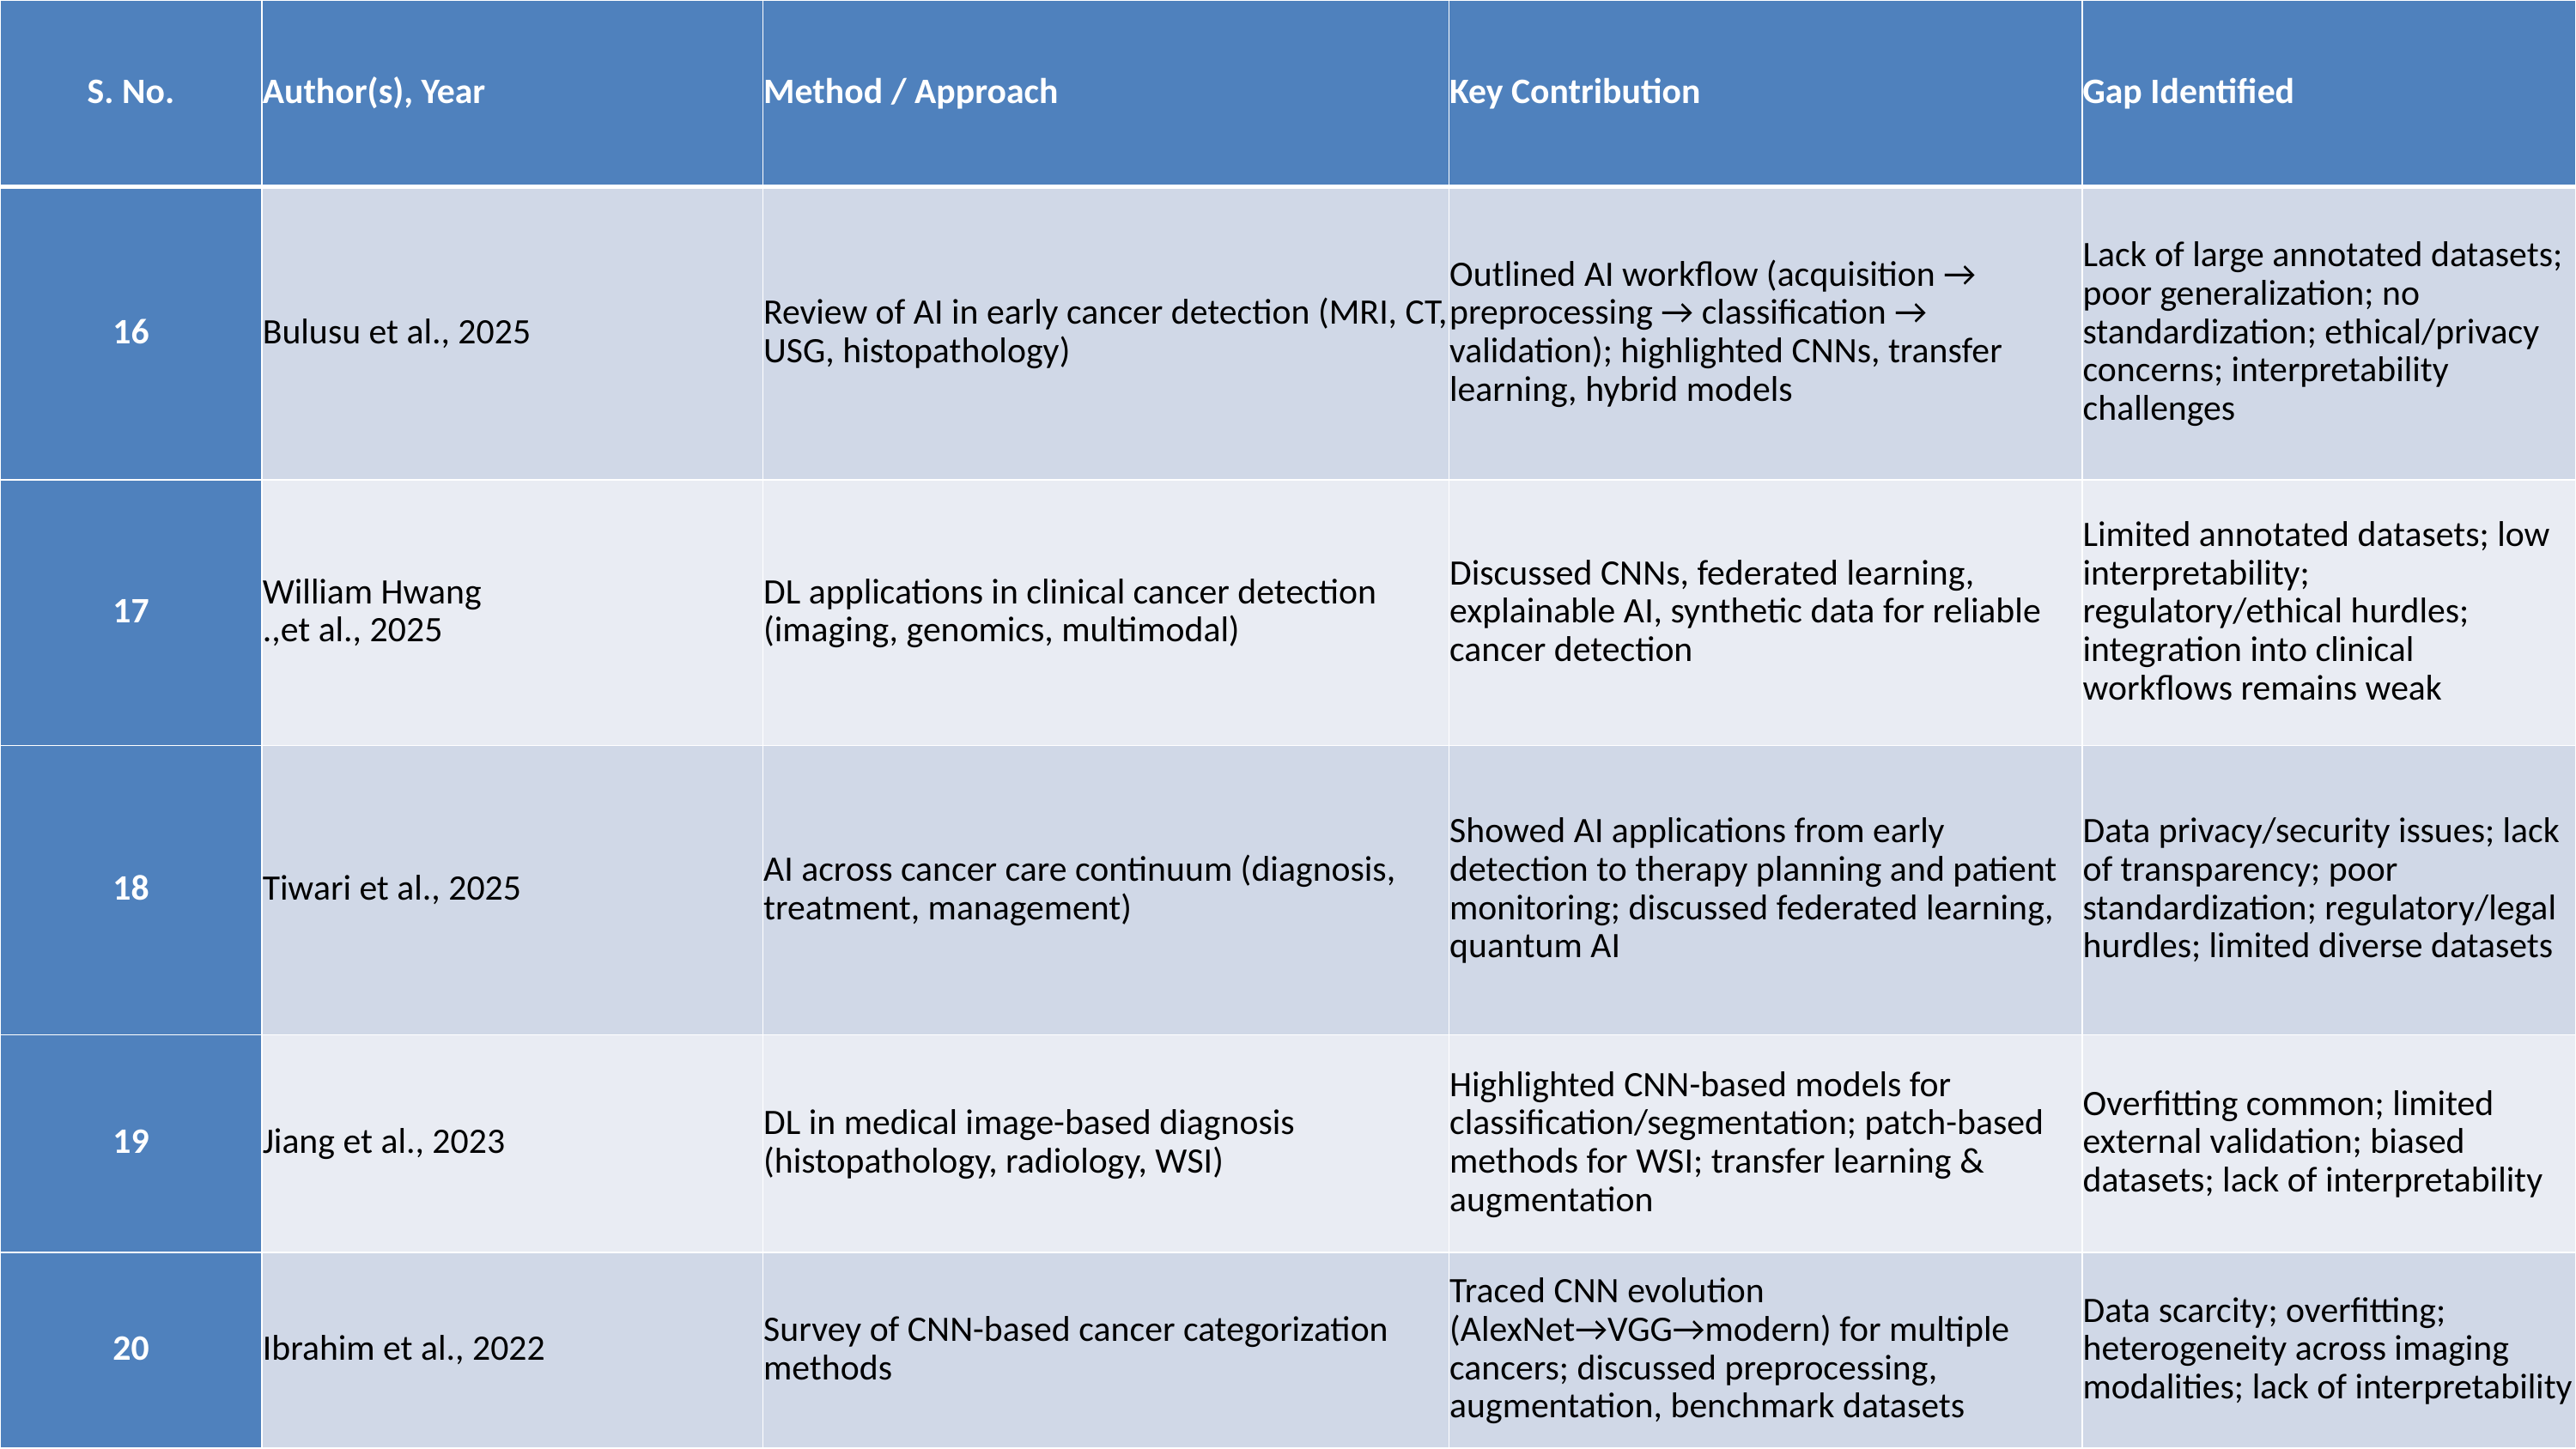

| S. No. | Author(s), Year | Method / Approach | Key Contribution | Gap Identified |
| --- | --- | --- | --- | --- |
| 16 | Bulusu et al., 2025 | Review of AI in early cancer detection (MRI, CT, USG, histopathology) | Outlined AI workflow (acquisition → preprocessing → classification → validation); highlighted CNNs, transfer learning, hybrid models | Lack of large annotated datasets; poor generalization; no standardization; ethical/privacy concerns; interpretability challenges |
| 17 | William Hwang .,et al., 2025 | DL applications in clinical cancer detection (imaging, genomics, multimodal) | Discussed CNNs, federated learning, explainable AI, synthetic data for reliable cancer detection | Limited annotated datasets; low interpretability; regulatory/ethical hurdles; integration into clinical workflows remains weak |
| 18 | Tiwari et al., 2025 | AI across cancer care continuum (diagnosis, treatment, management) | Showed AI applications from early detection to therapy planning and patient monitoring; discussed federated learning, quantum AI | Data privacy/security issues; lack of transparency; poor standardization; regulatory/legal hurdles; limited diverse datasets |
| 19 | Jiang et al., 2023 | DL in medical image-based diagnosis (histopathology, radiology, WSI) | Highlighted CNN-based models for classification/segmentation; patch-based methods for WSI; transfer learning & augmentation | Overfitting common; limited external validation; biased datasets; lack of interpretability |
| 20 | Ibrahim et al., 2022 | Survey of CNN-based cancer categorization methods | Traced CNN evolution (AlexNet→VGG→modern) for multiple cancers; discussed preprocessing, augmentation, benchmark datasets | Data scarcity; overfitting; heterogeneity across imaging modalities; lack of interpretability |